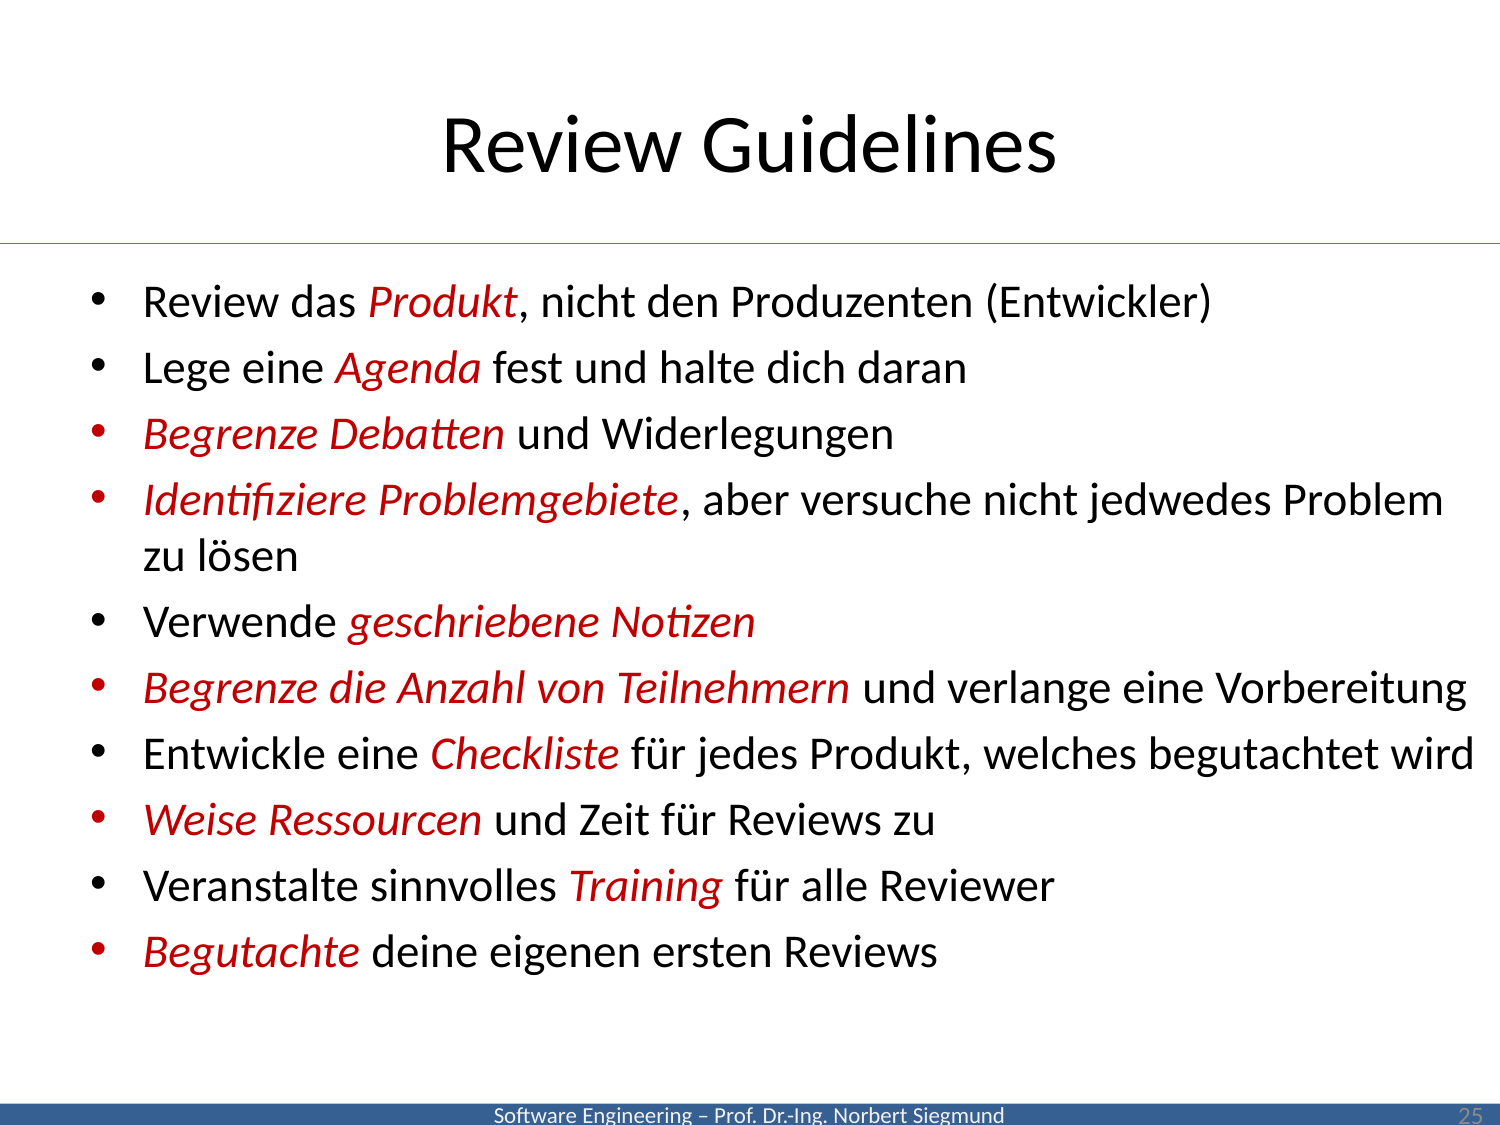

# Review Guidelines
Review das Produkt, nicht den Produzenten (Entwickler)
Lege eine Agenda fest und halte dich daran
Begrenze Debatten und Widerlegungen
Identifiziere Problemgebiete, aber versuche nicht jedwedes Problem zu lösen
Verwende geschriebene Notizen
Begrenze die Anzahl von Teilnehmern und verlange eine Vorbereitung
Entwickle eine Checkliste für jedes Produkt, welches begutachtet wird
Weise Ressourcen und Zeit für Reviews zu
Veranstalte sinnvolles Training für alle Reviewer
Begutachte deine eigenen ersten Reviews

25